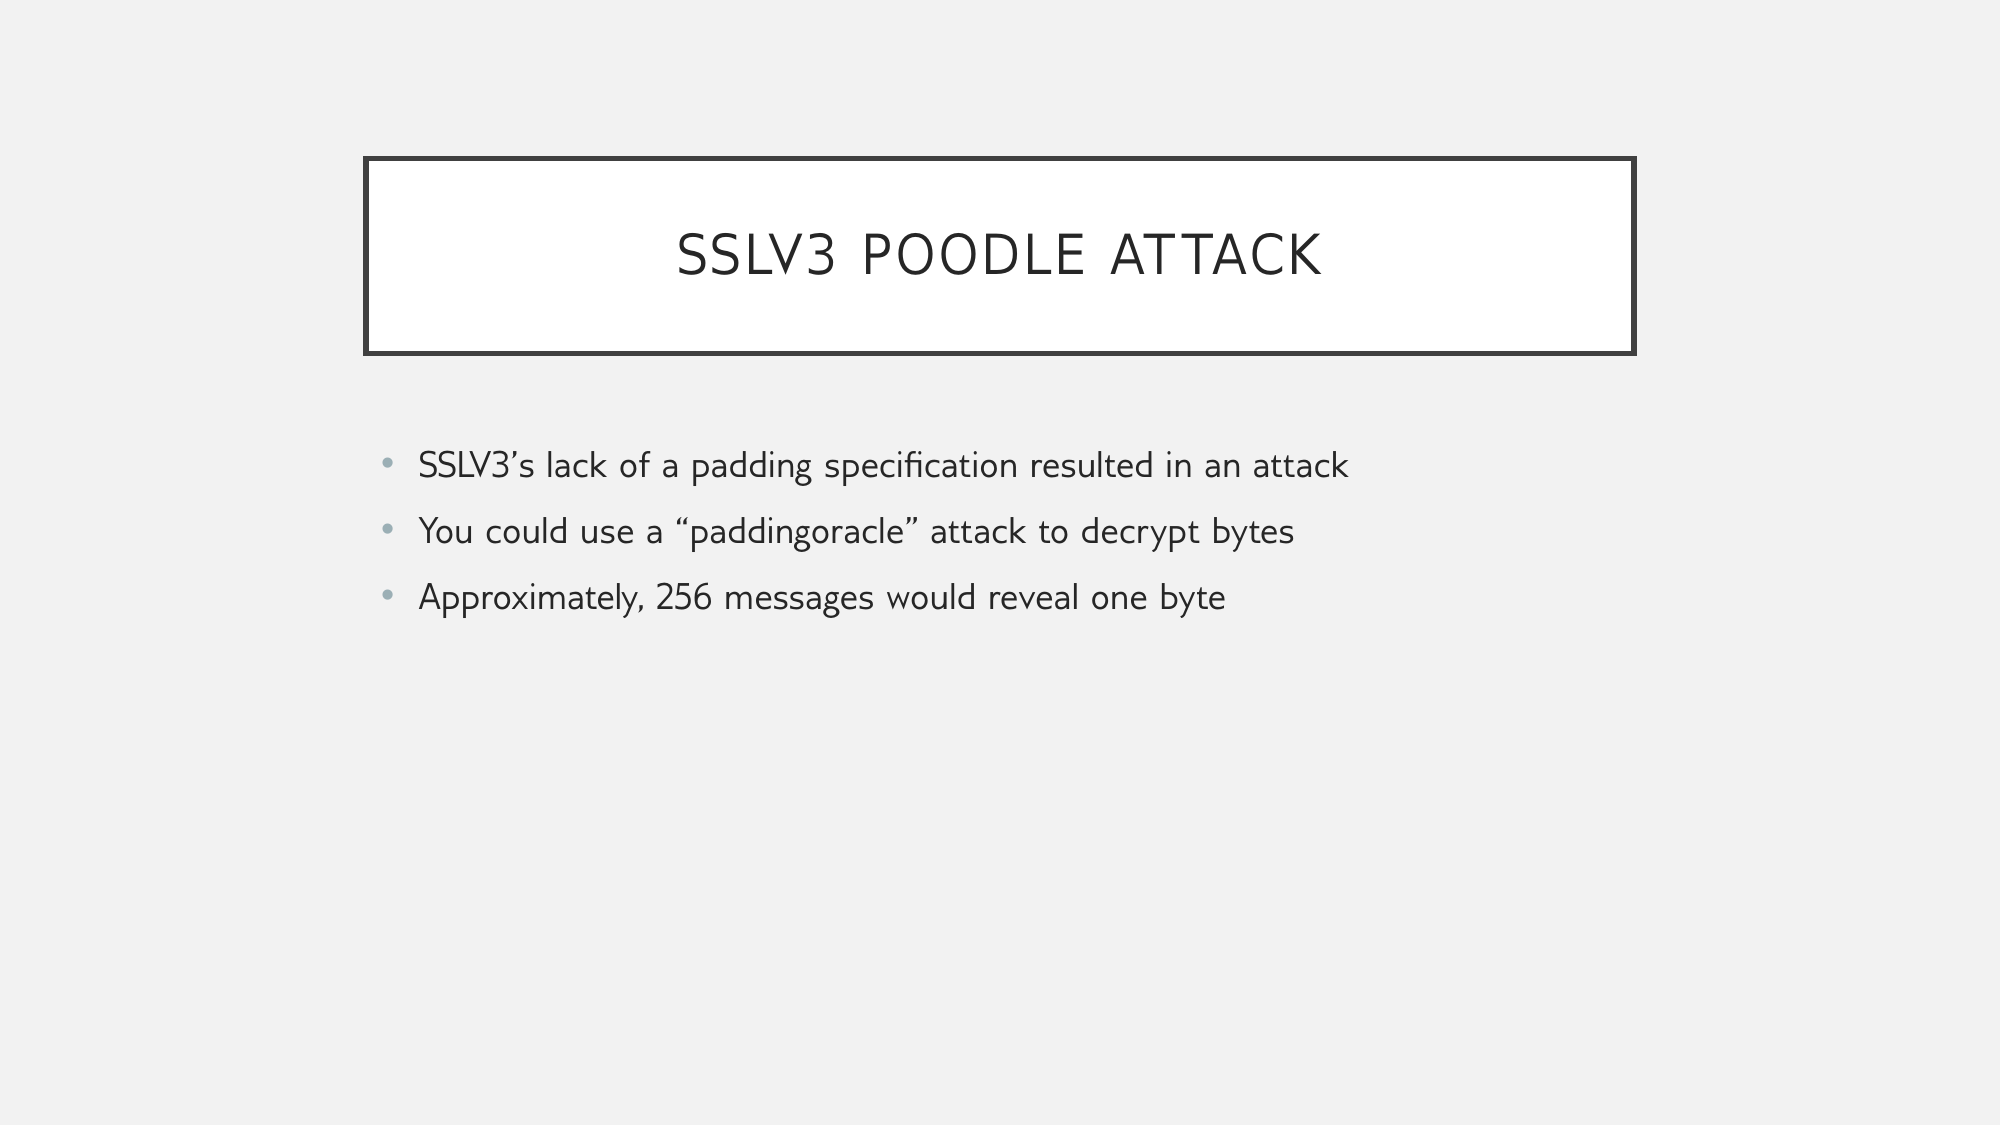

# SSLV3 Poodle Attack
SSLV3’s lack of a padding specification resulted in an attack
You could use a “paddingoracle” attack to decrypt bytes
Approximately, 256 messages would reveal one byte